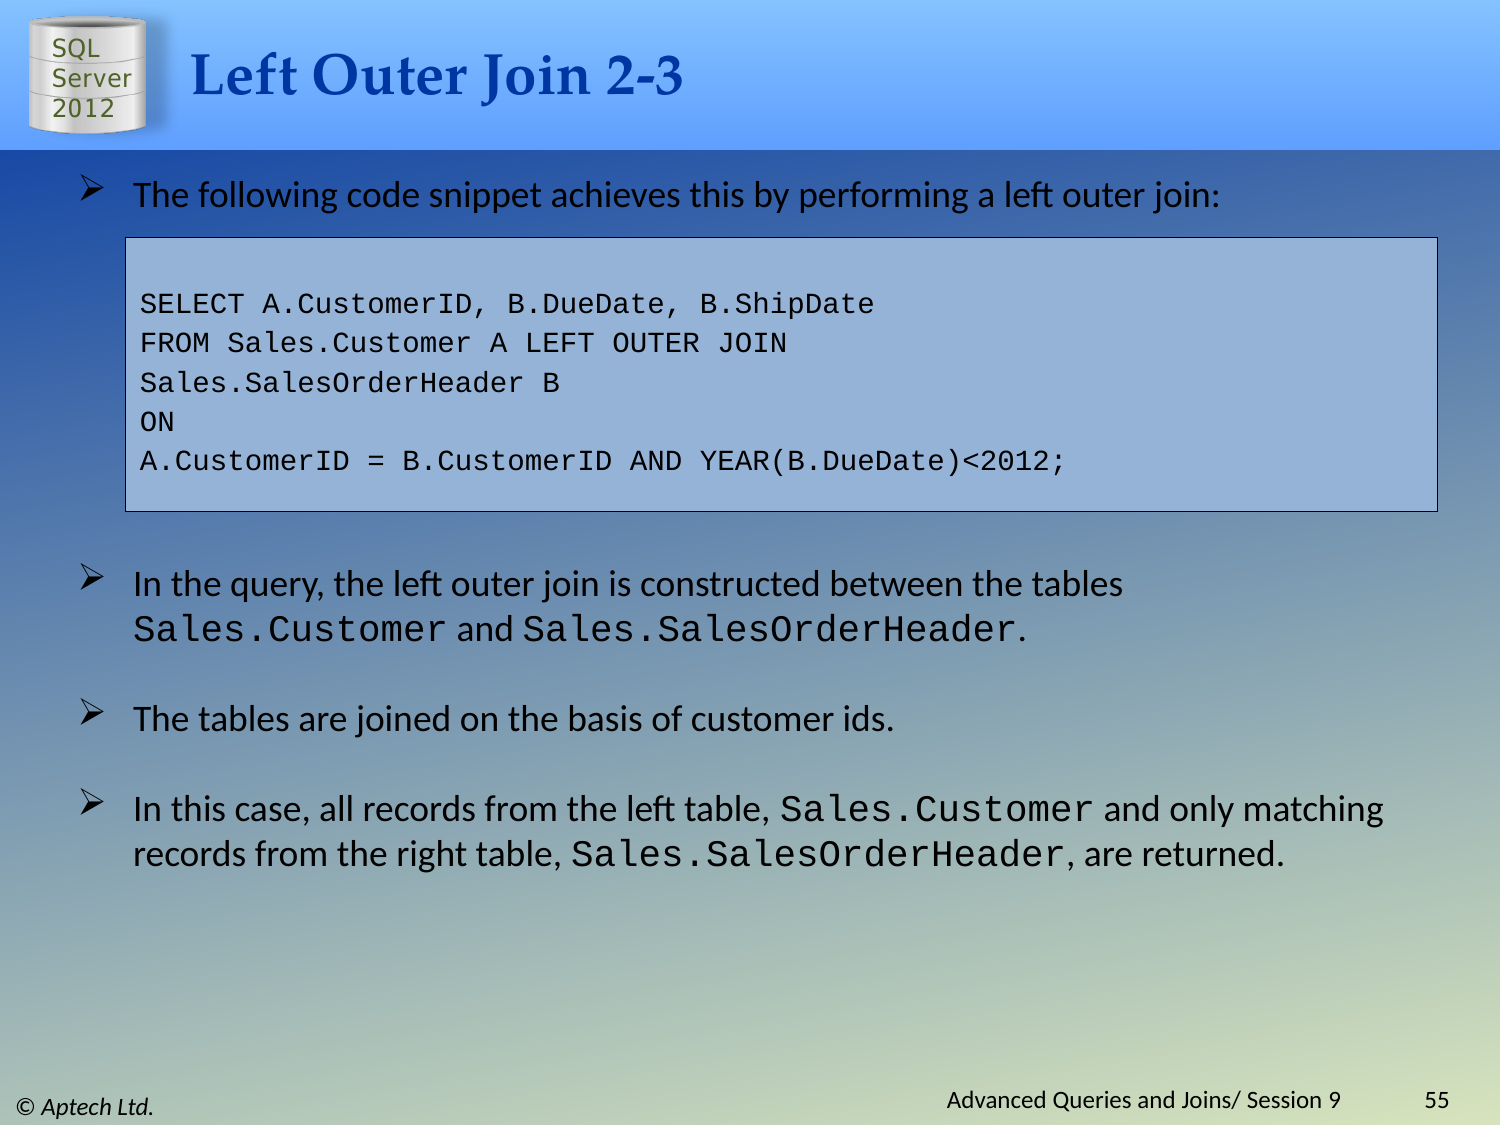

# Left Outer Join 2-3
The following code snippet achieves this by performing a left outer join:

SELECT A.CustomerID, B.DueDate, B.ShipDate
FROM Sales.Customer A LEFT OUTER JOIN
Sales.SalesOrderHeader B
ON
A.CustomerID = B.CustomerID AND YEAR(B.DueDate)<2012;

In the query, the left outer join is constructed between the tables Sales.Customer and Sales.SalesOrderHeader.

The tables are joined on the basis of customer ids.

In this case, all records from the left table, Sales.Customer and only matching records from the right table, Sales.SalesOrderHeader, are returned.
Advanced Queries and Joins/ Session 9
55